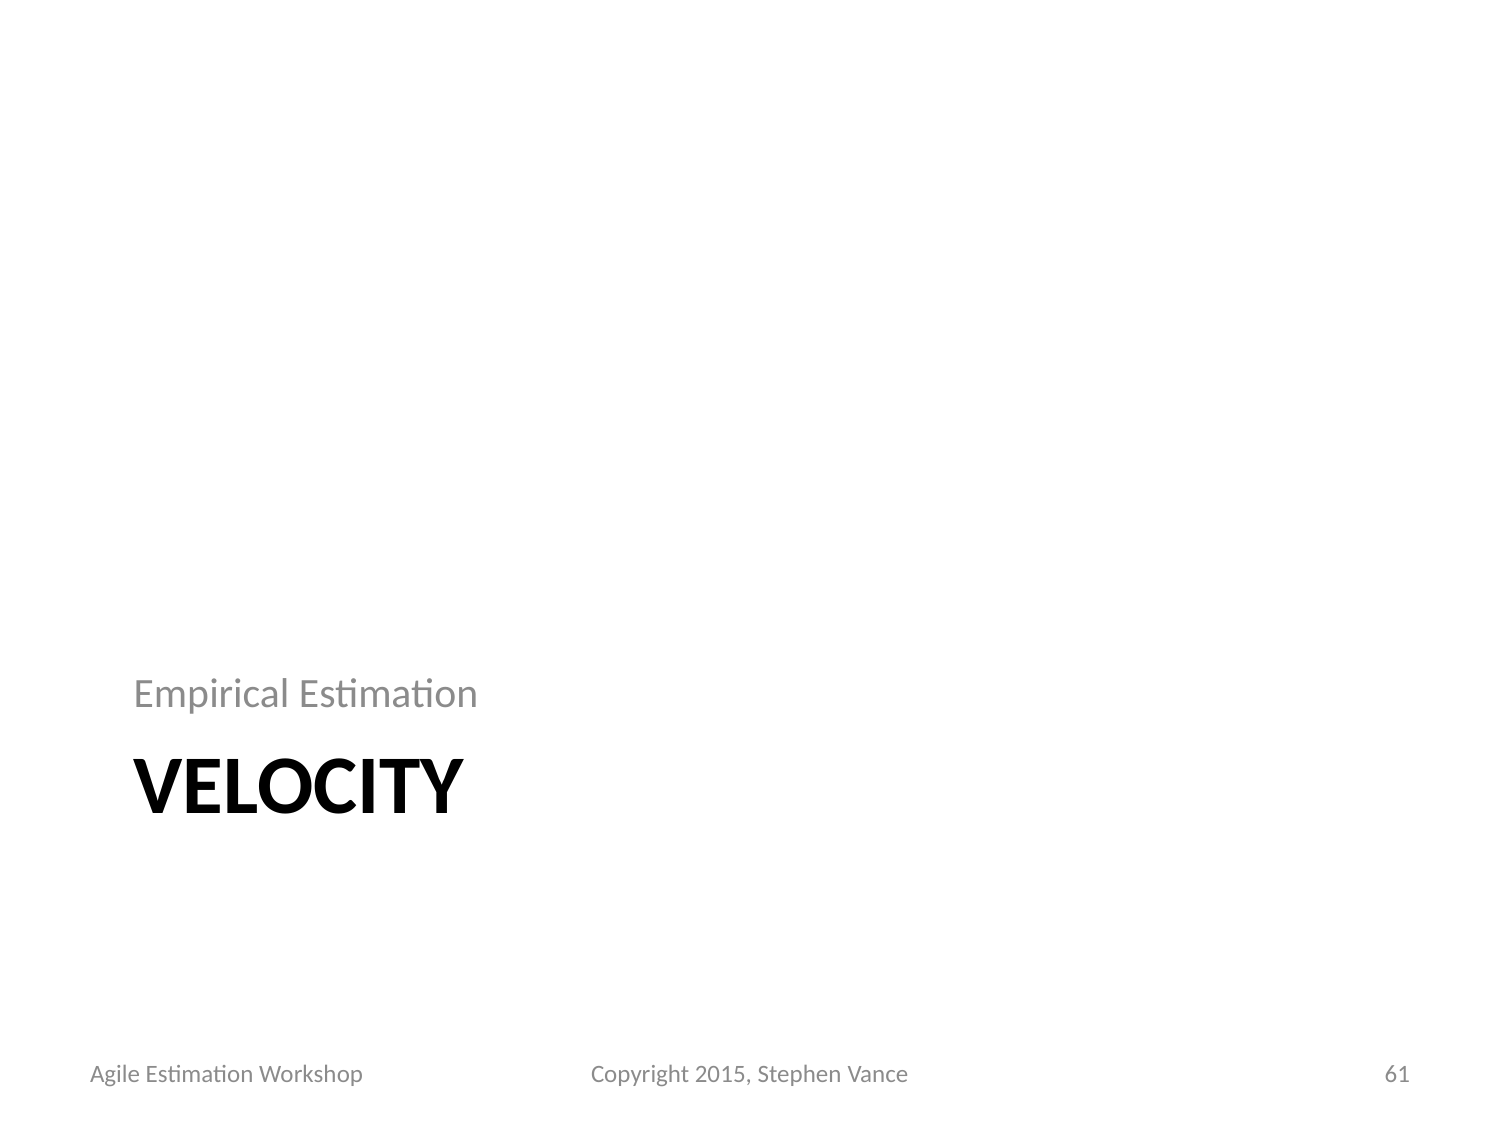

Empirical Estimation
# Velocity
Agile Estimation Workshop
Copyright 2015, Stephen Vance
61